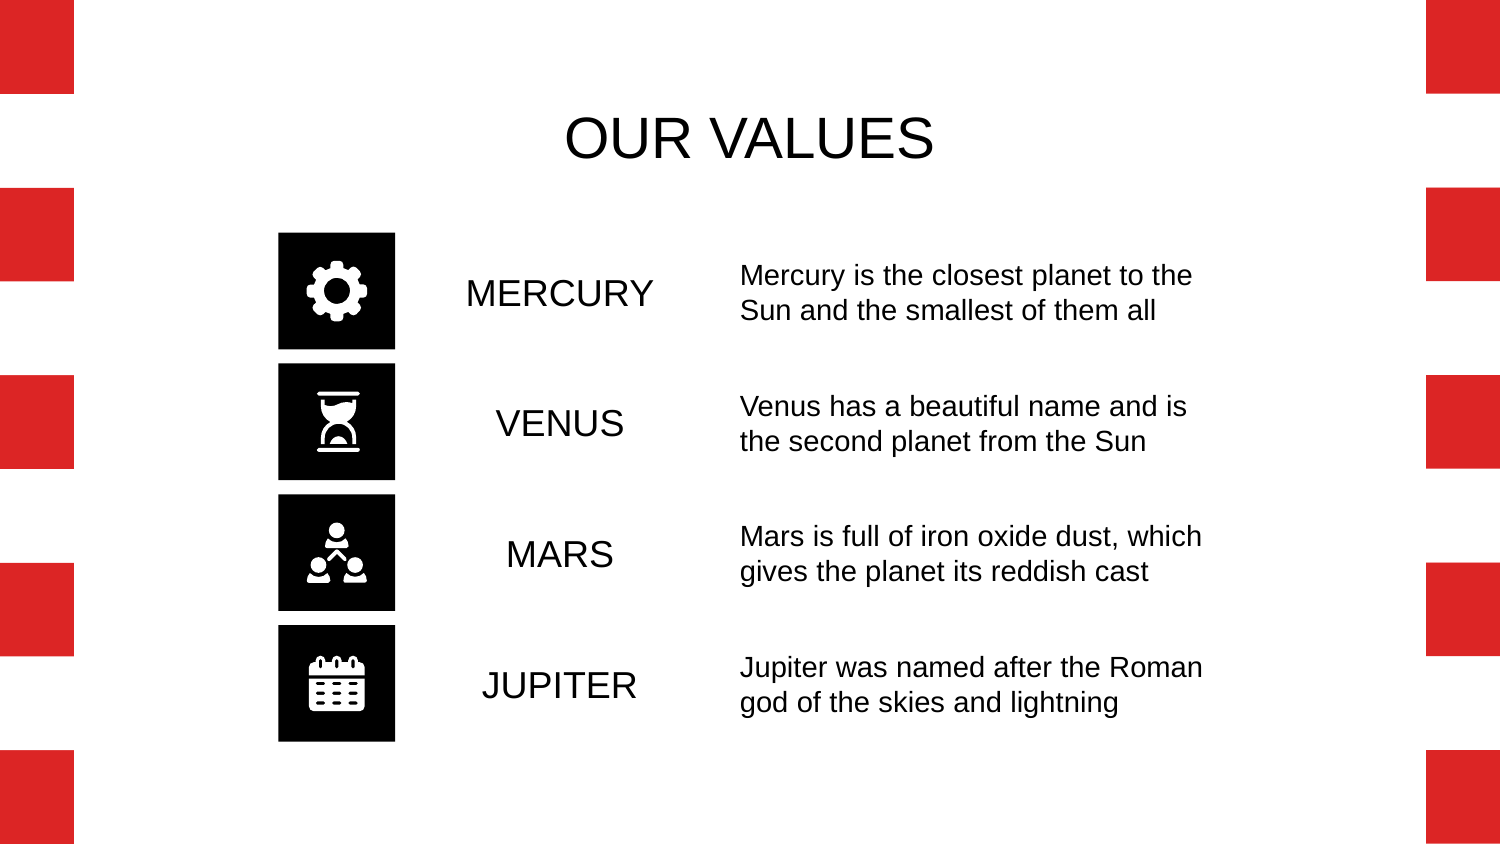

# OUR VALUES

MERCURY
Mercury is the closest planet to the Sun and the smallest of them all

VENUS
Venus has a beautiful name and is the second planet from the Sun

MARS
Mars is full of iron oxide dust, which gives the planet its reddish cast

JUPITER
Jupiter was named after the Roman god of the skies and lightning